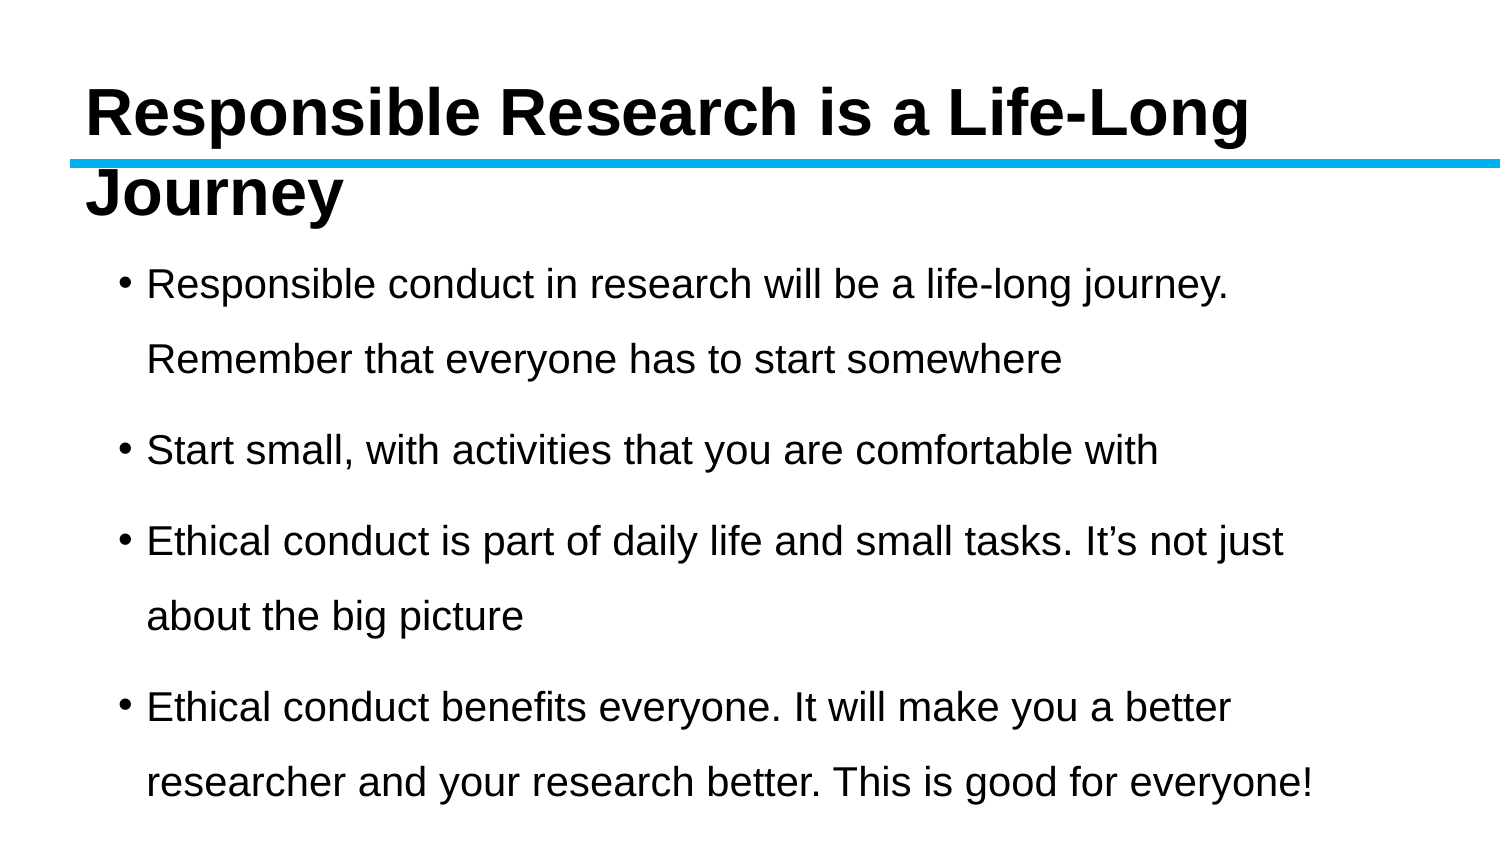

# Responsible Research is a Life-Long Journey
Responsible conduct in research will be a life-long journey. Remember that everyone has to start somewhere
Start small, with activities that you are comfortable with
Ethical conduct is part of daily life and small tasks. It’s not just about the big picture
Ethical conduct benefits everyone. It will make you a better researcher and your research better. This is good for everyone!